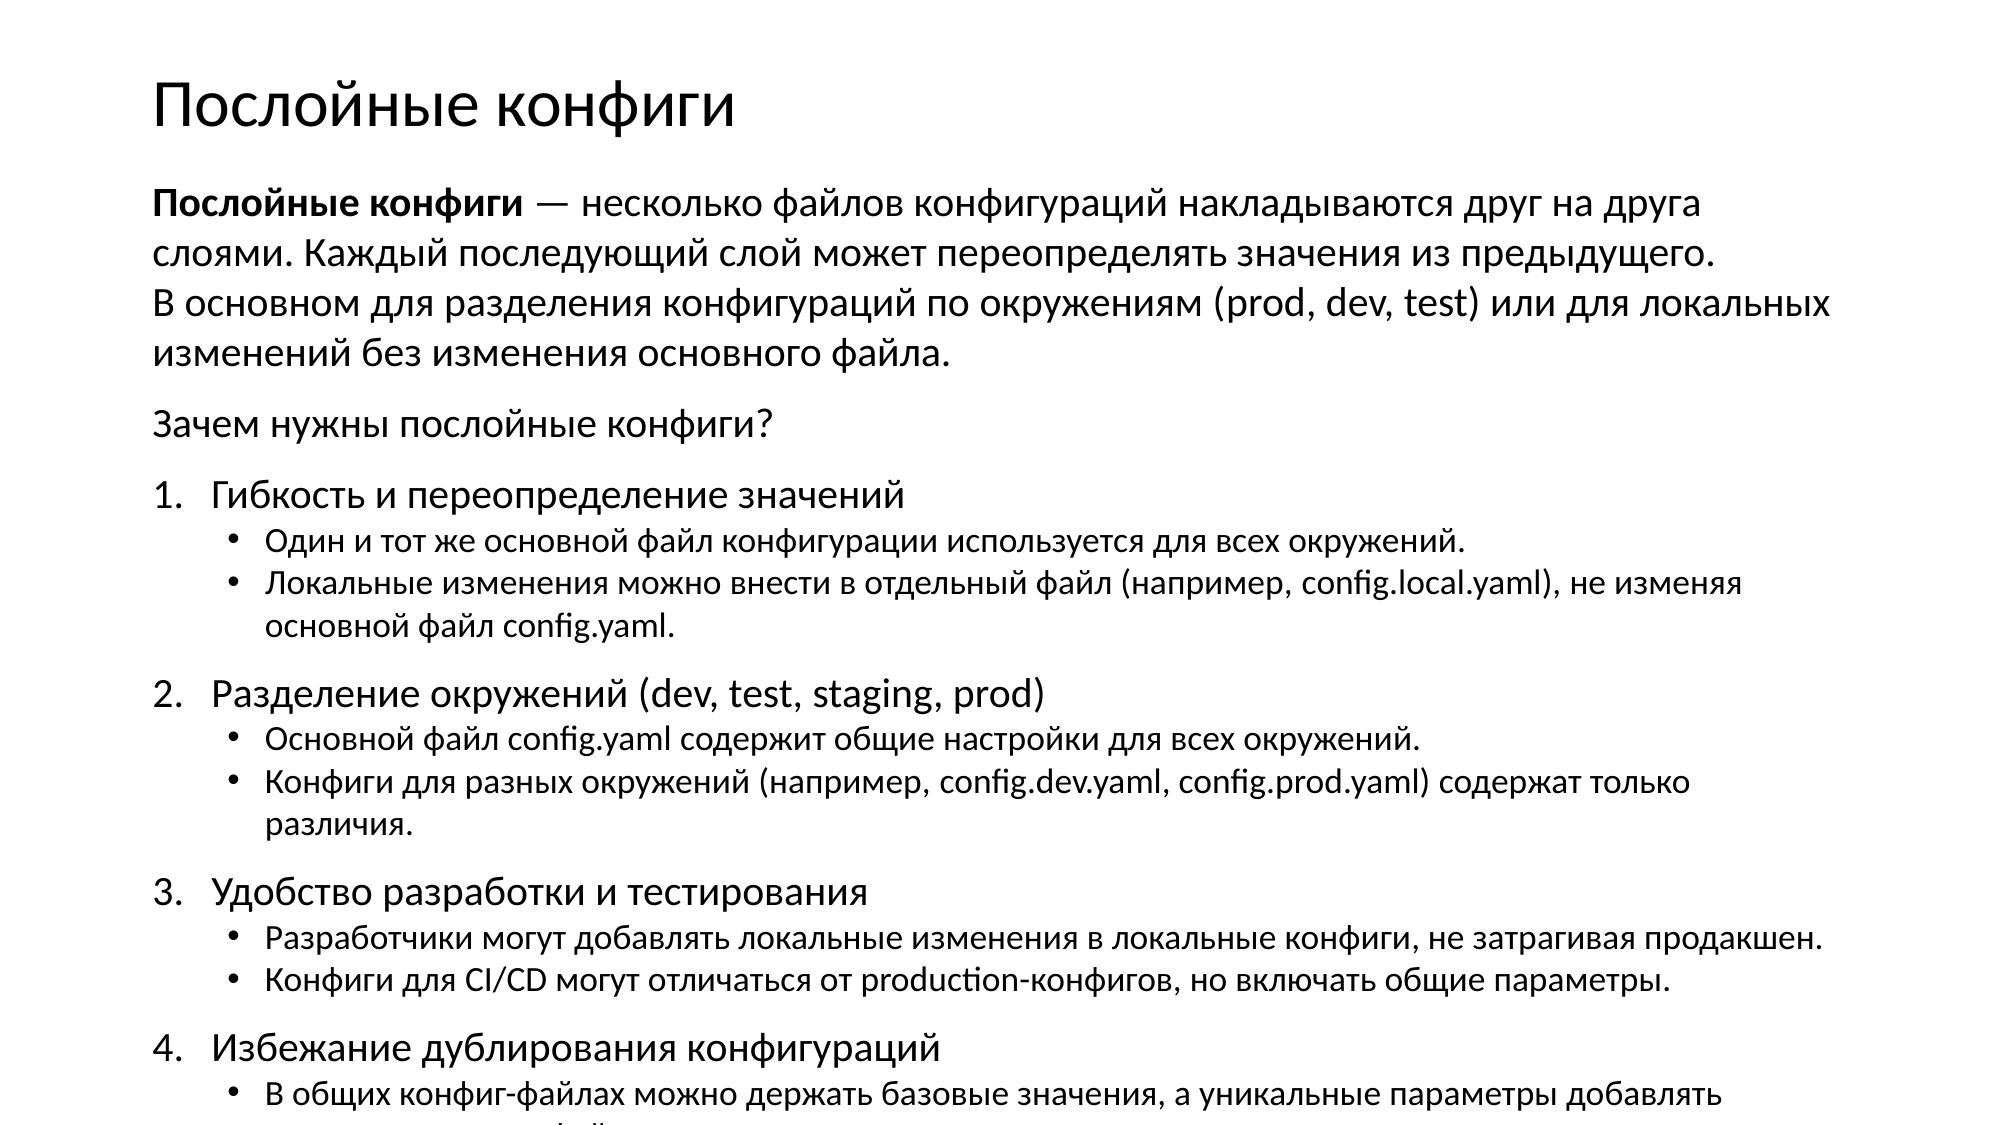

# Послойные конфиги
Послойные конфиги — несколько файлов конфигураций накладываются друг на друга слоями. Каждый последующий слой может переопределять значения из предыдущего.
В основном для разделения конфигураций по окружениям (prod, dev, test) или для локальных изменений без изменения основного файла.
Зачем нужны послойные конфиги?
Гибкость и переопределение значений
Один и тот же основной файл конфигурации используется для всех окружений.
Локальные изменения можно внести в отдельный файл (например, config.local.yaml), не изменяя основной файл config.yaml.
Разделение окружений (dev, test, staging, prod)
Основной файл config.yaml содержит общие настройки для всех окружений.
Конфиги для разных окружений (например, config.dev.yaml, config.prod.yaml) содержат только различия.
Удобство разработки и тестирования
Разработчики могут добавлять локальные изменения в локальные конфиги, не затрагивая продакшен.
Конфиги для CI/CD могут отличаться от production-конфигов, но включать общие параметры.
Избежание дублирования конфигураций
В общих конфиг-файлах можно держать базовые значения, а уникальные параметры добавлять «поверх» в других файлах.